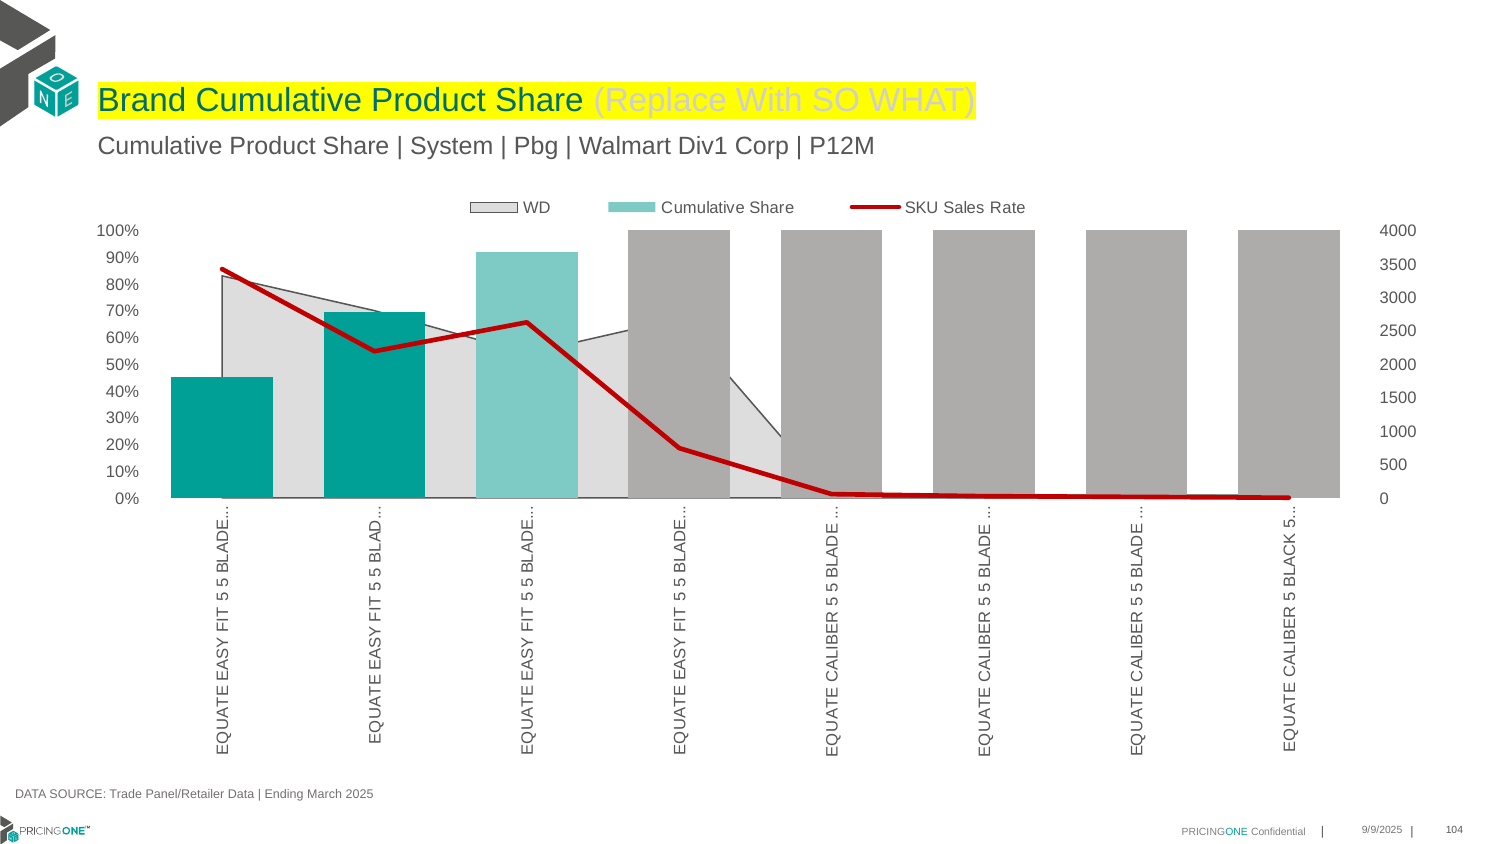

# Brand Cumulative Product Share (Replace With SO WHAT)
Cumulative Product Share | System | Pbg | Walmart Div1 Corp | P12M

### Chart

| Category | WD | Cumulative Share | SKU Sales Rate |
|---|---|---|---|
| EQUATE EASY FIT 5 5 BLADE REFILL NORMAL 4CT | 0.83 | 0.45132667413641026 | 3421.409638554217 |
| EQUATE EASY FIT 5 5 BLADE RAZOR NORMAL 2CT | 0.7 | 0.695250355607473 | 2192.542857142857 |
| EQUATE EASY FIT 5 5 BLADE REFILL NORMAL 8CT | 0.54 | 0.9205076247010117 | 2624.685185185185 |
| EQUATE EASY FIT 5 5 BLADE REFILL NORMAL 12CT | 0.67 | 0.999844247900128 | 745.0597014925373 |
| EQUATE CALIBER 5 5 BLADE REFILL NORMAL 4CT | 0.01 | 0.999933249100055 | 56.0 |
| EQUATE CALIBER 5 5 BLADE REFILL NORMAL 8CT | 0.01 | 0.9999729817785937 | 25.0 |
| EQUATE CALIBER 5 5 BLADE REFILL NORMAL 12CT | 0.01 | 0.999996821385717 | 15.0 |
| EQUATE CALIBER 5 BLACK 5 BLADE RAZOR NORMAL 2CT | 0.01 | 1.0 | 2.0 |
DATA SOURCE: Trade Panel/Retailer Data | Ending March 2025

9/9/2025
104